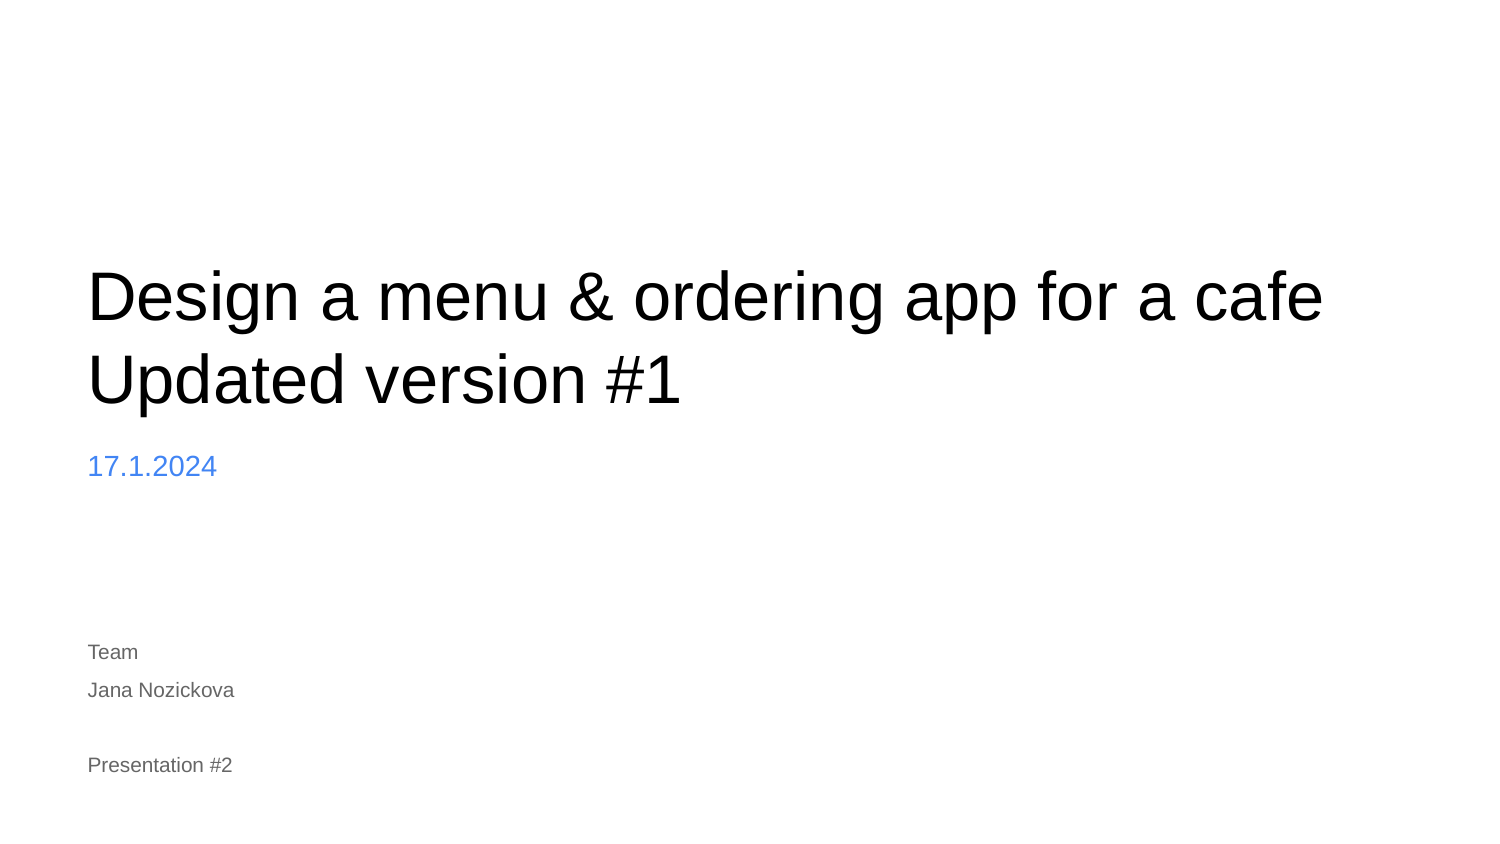

Design a menu & ordering app for a cafe
Updated version #1
17.1.2024
Team
Jana Nozickova
Presentation #2